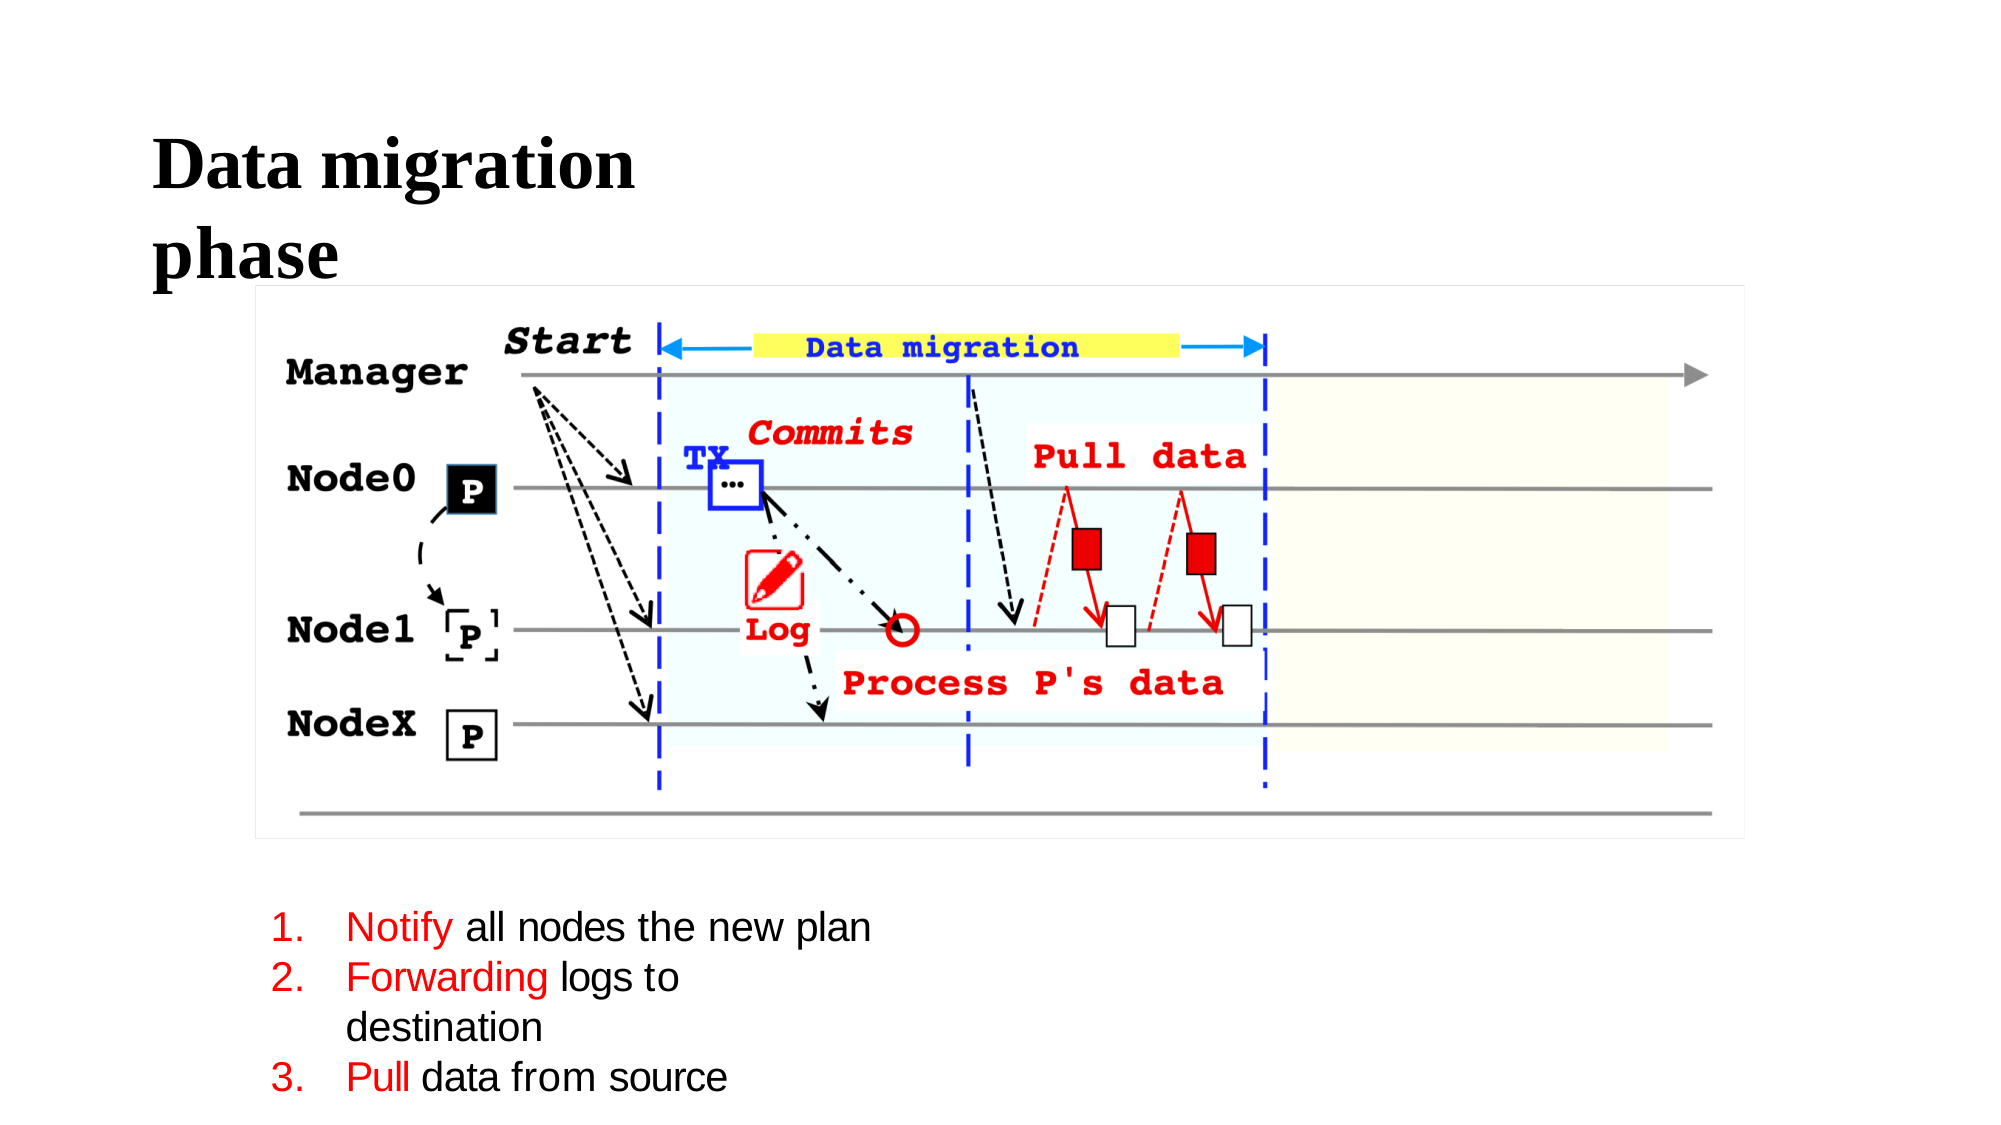

# Data migration phase

Notify all nodes the new plan
Forwarding logs to destination
Pull data from source